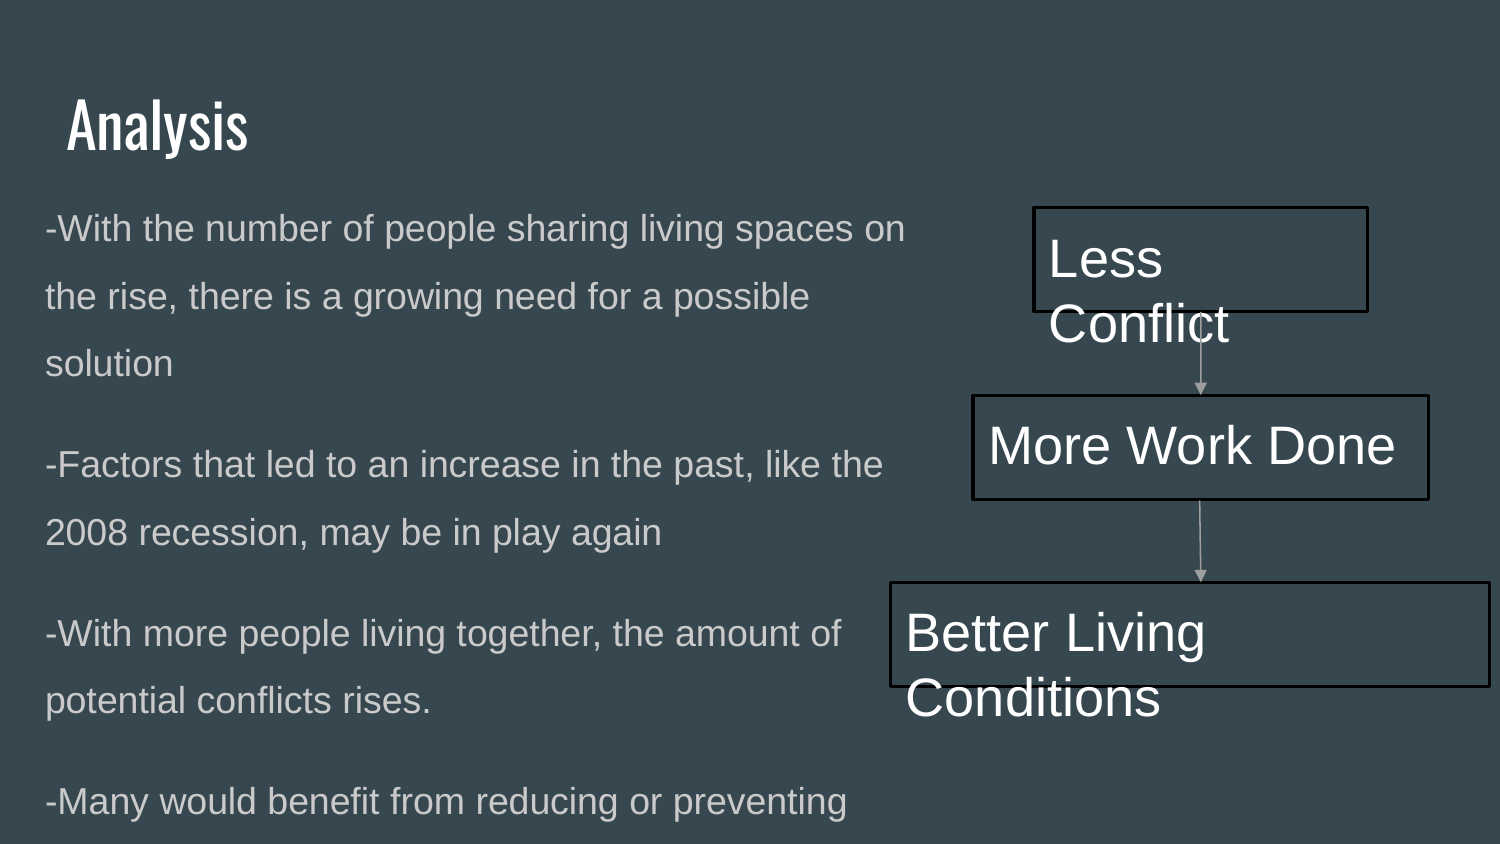

# Analysis
-With the number of people sharing living spaces on the rise, there is a growing need for a possible solution
-Factors that led to an increase in the past, like the 2008 recession, may be in play again
-With more people living together, the amount of potential conflicts rises.
-Many would benefit from reducing or preventing conflict between roommates
Less Conflict
More Work Done
Better Living Conditions